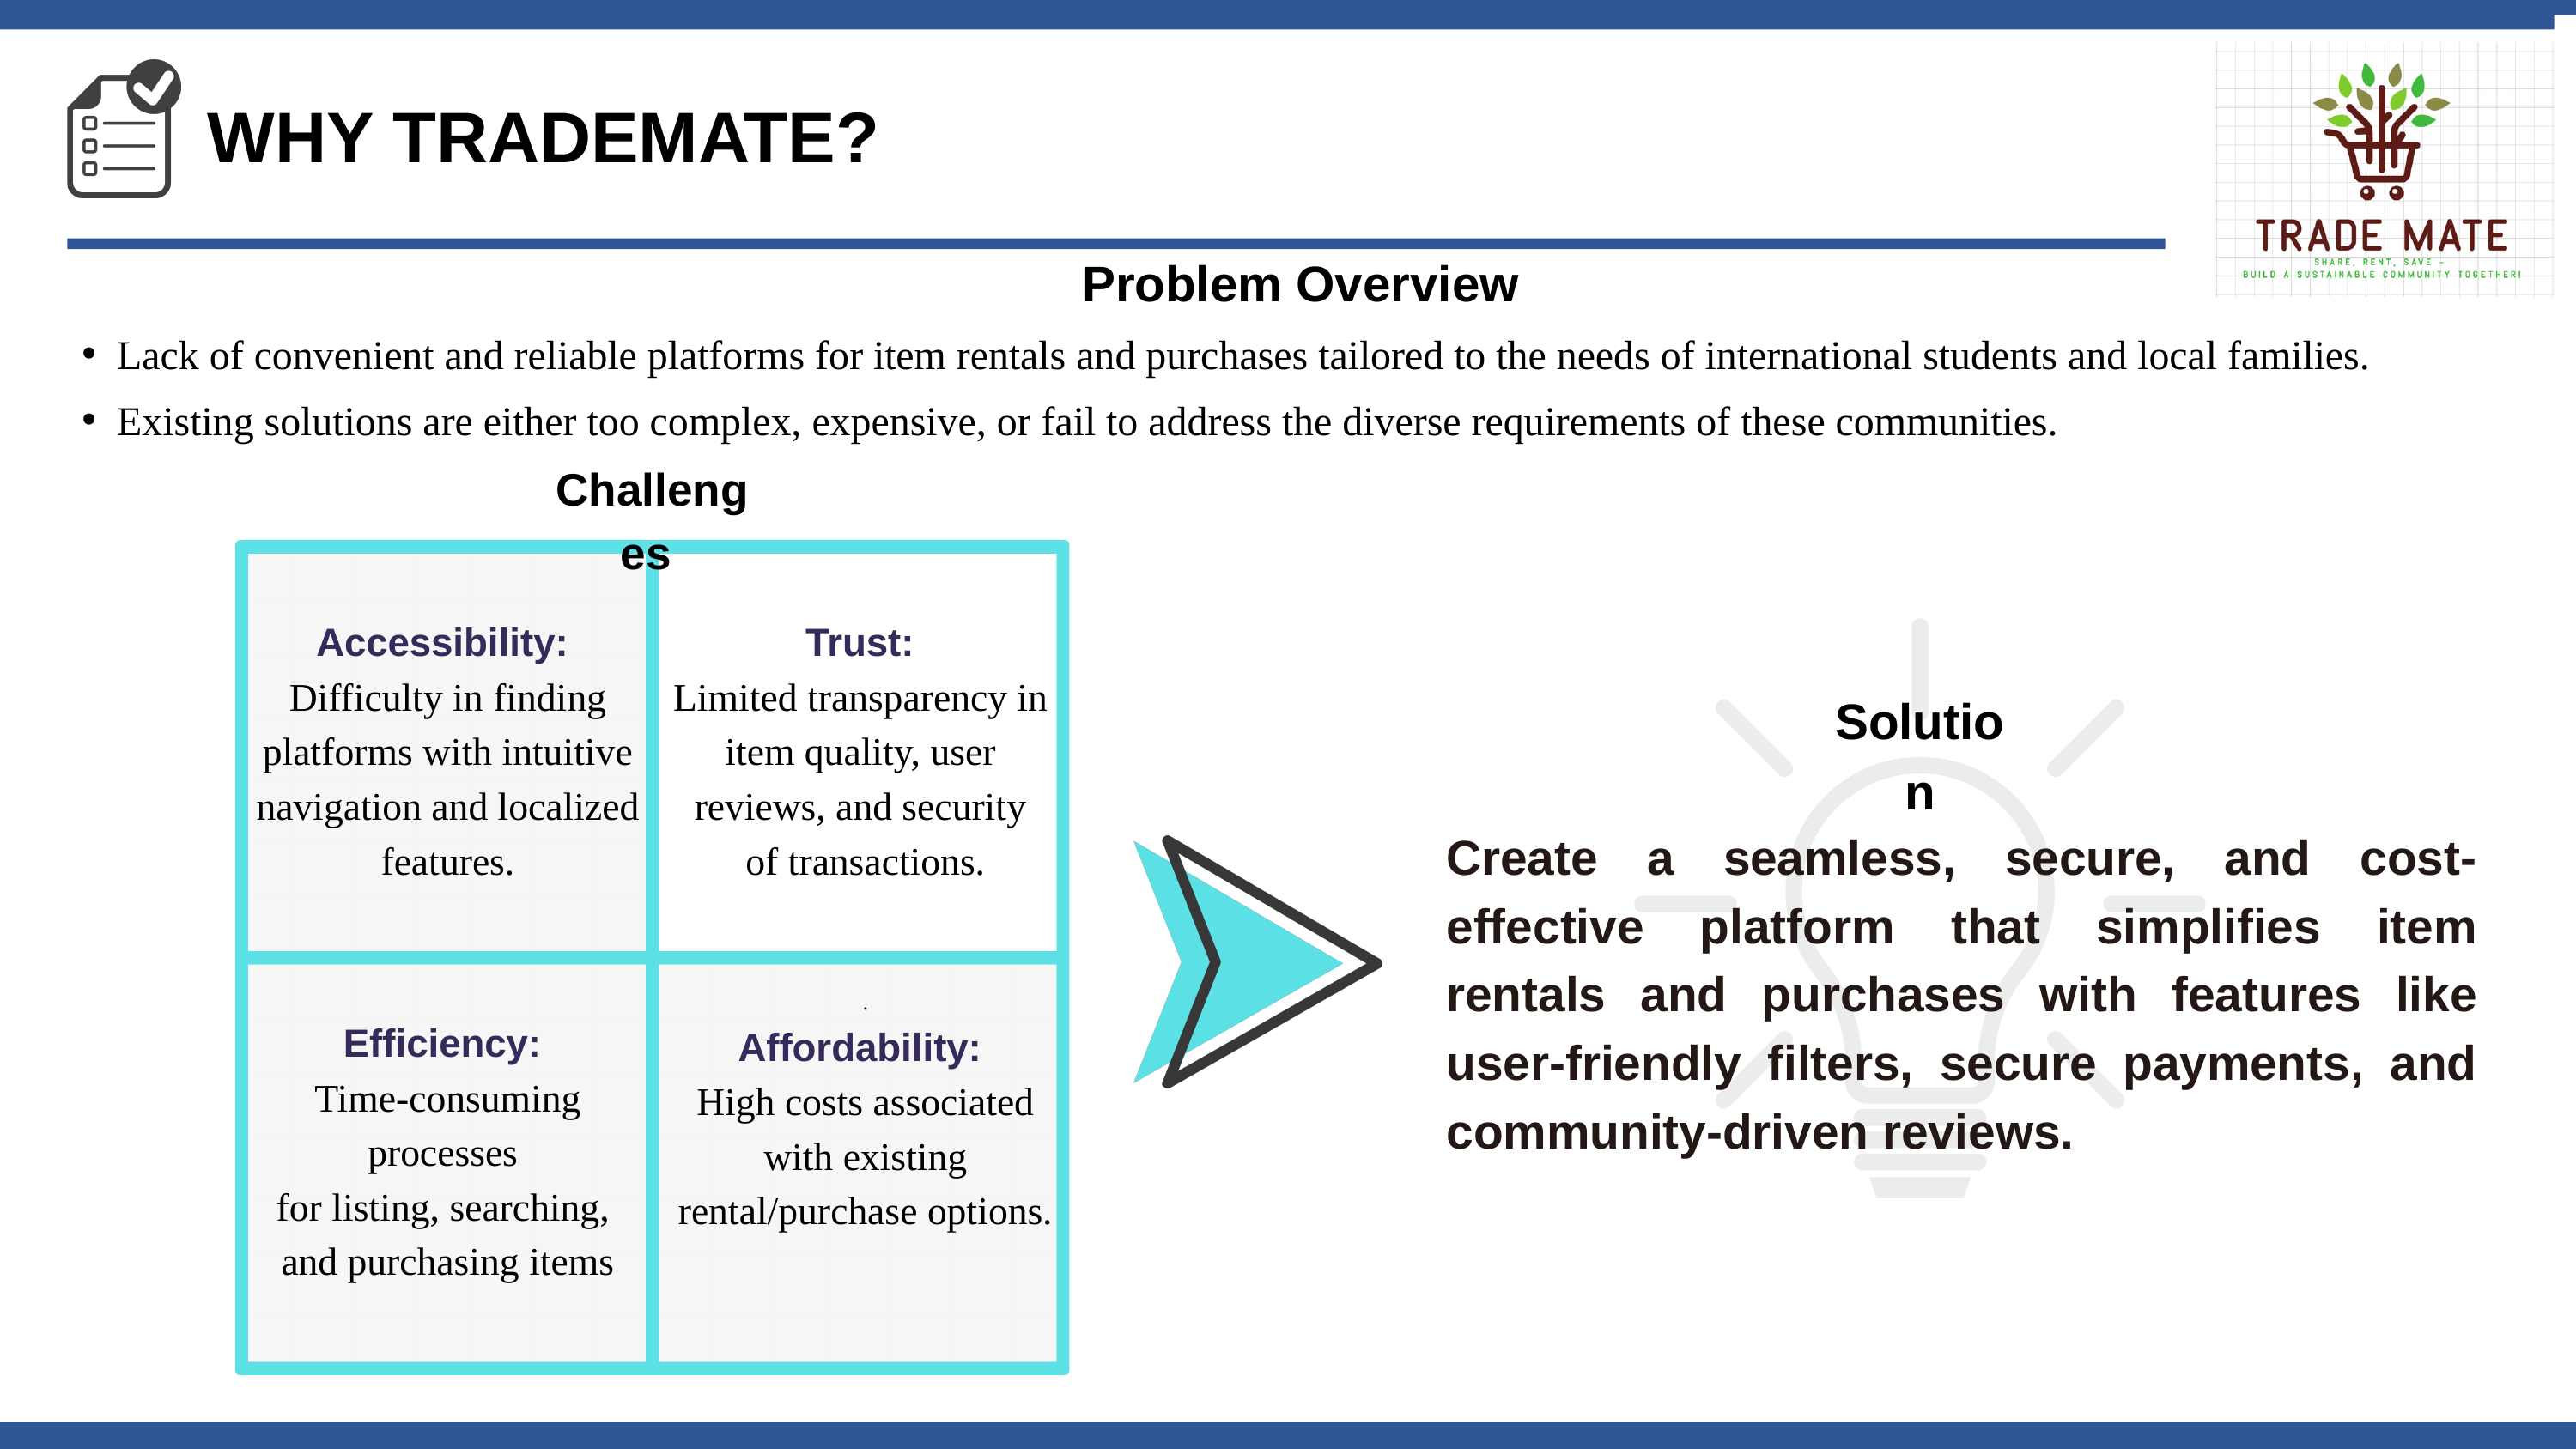

WHY TRADEMATE?

Problem Overview
Lack of convenient and reliable platforms for item rentals and purchases tailored to the needs of international students and local families.
Existing solutions are either too complex, expensive, or fail to address the diverse requirements of these communities.

Challenges

Accessibility:
Difficulty in finding platforms with intuitive navigation and localized features.
Trust:
Limited transparency in
item quality, user
reviews, and security
of transactions.

Solution
Create a seamless, secure, and cost-effective platform that simplifies item rentals and purchases with features like user-friendly filters, secure payments, and community-driven reviews.

.
Affordability:
High costs associated with existing rental/purchase options.
Efficiency:
Time-consuming processes
for listing, searching,
and purchasing items